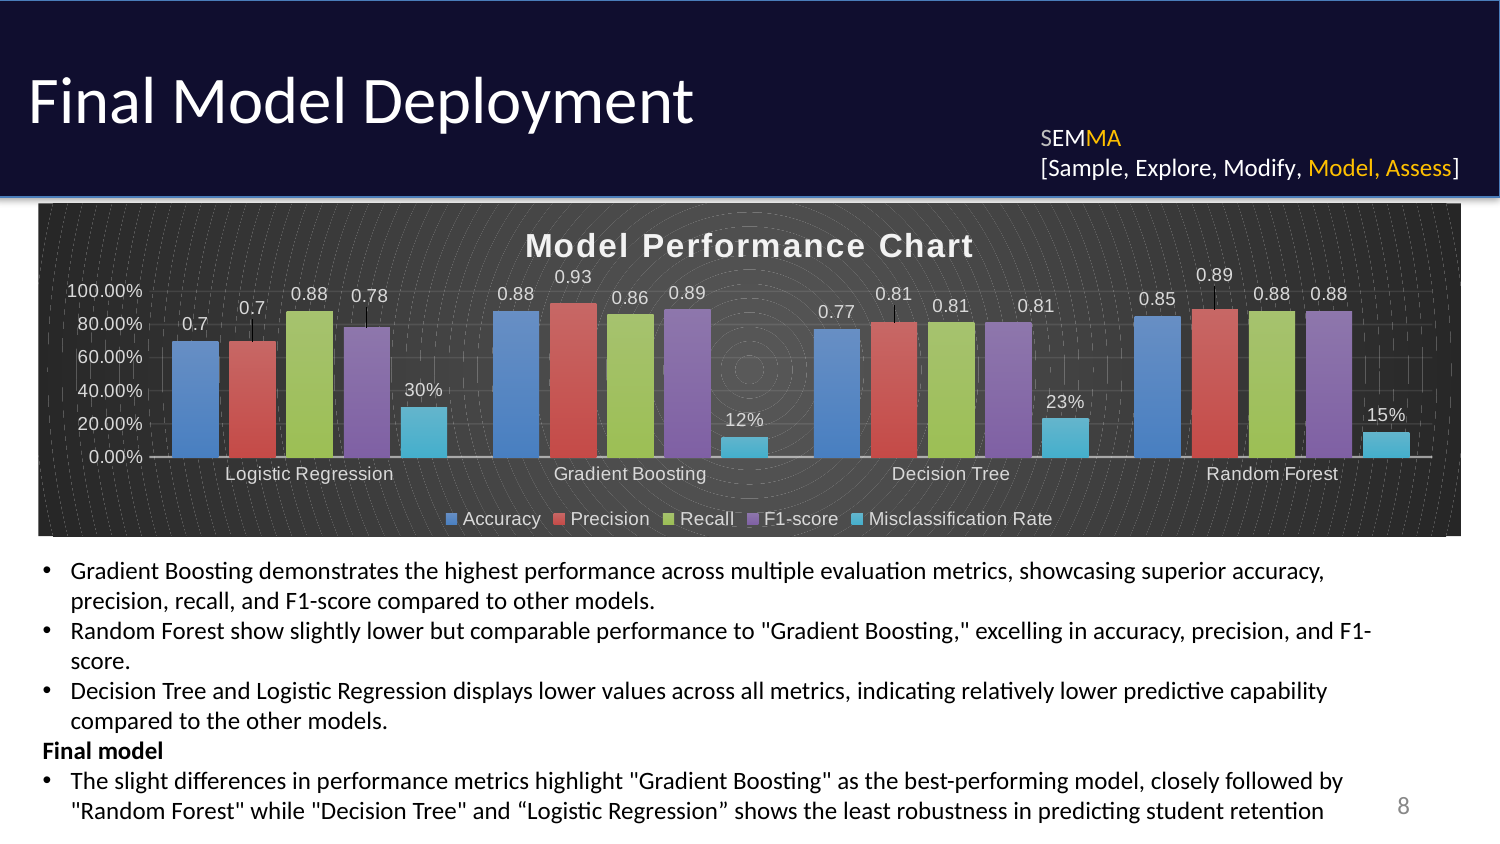

# Final Model Deployment
SEMMA
[Sample, Explore, Modify, Model, Assess]

### Chart: Model Performance Chart

| Category | Accuracy | Precision | Recall | F1-score | Misclassification Rate |
|---|---|---|---|---|---|
| Logistic Regression | 0.7 | 0.7 | 0.88 | 0.78 | 0.30000000000000004 |
| Gradient Boosting | 0.88 | 0.93 | 0.86 | 0.89 | 0.12 |
| Decision Tree | 0.77 | 0.81 | 0.81 | 0.81 | 0.22999999999999998 |
| Random Forest | 0.85 | 0.89 | 0.88 | 0.88 | 0.15000000000000002 |
Gradient Boosting demonstrates the highest performance across multiple evaluation metrics, showcasing superior accuracy, precision, recall, and F1-score compared to other models.
Random Forest show slightly lower but comparable performance to "Gradient Boosting," excelling in accuracy, precision, and F1-score.
Decision Tree and Logistic Regression displays lower values across all metrics, indicating relatively lower predictive capability compared to the other models.
Final model
The slight differences in performance metrics highlight "Gradient Boosting" as the best-performing model, closely followed by "Random Forest" while "Decision Tree" and “Logistic Regression” shows the least robustness in predicting student retention
8